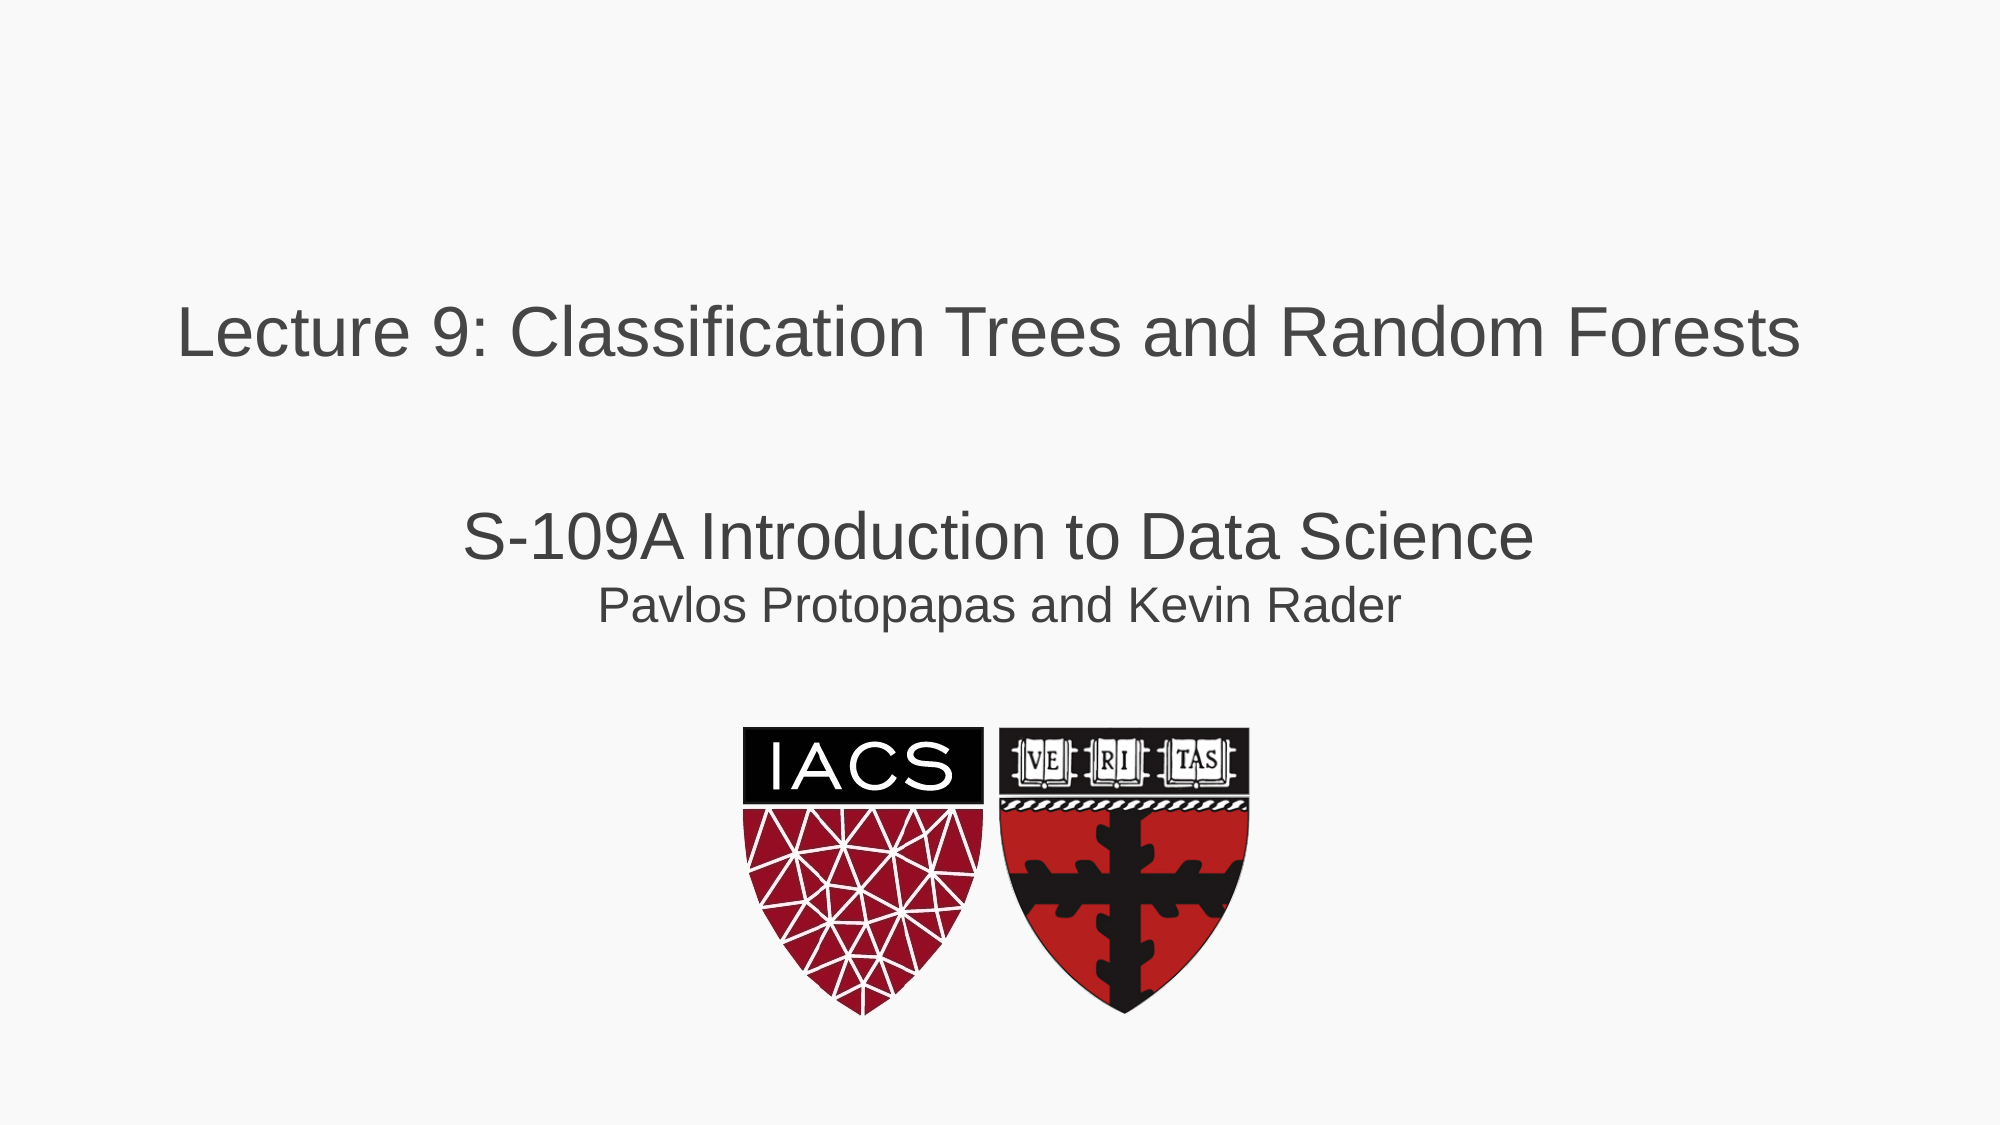

# Lecture 9: Classification Trees and Random Forests